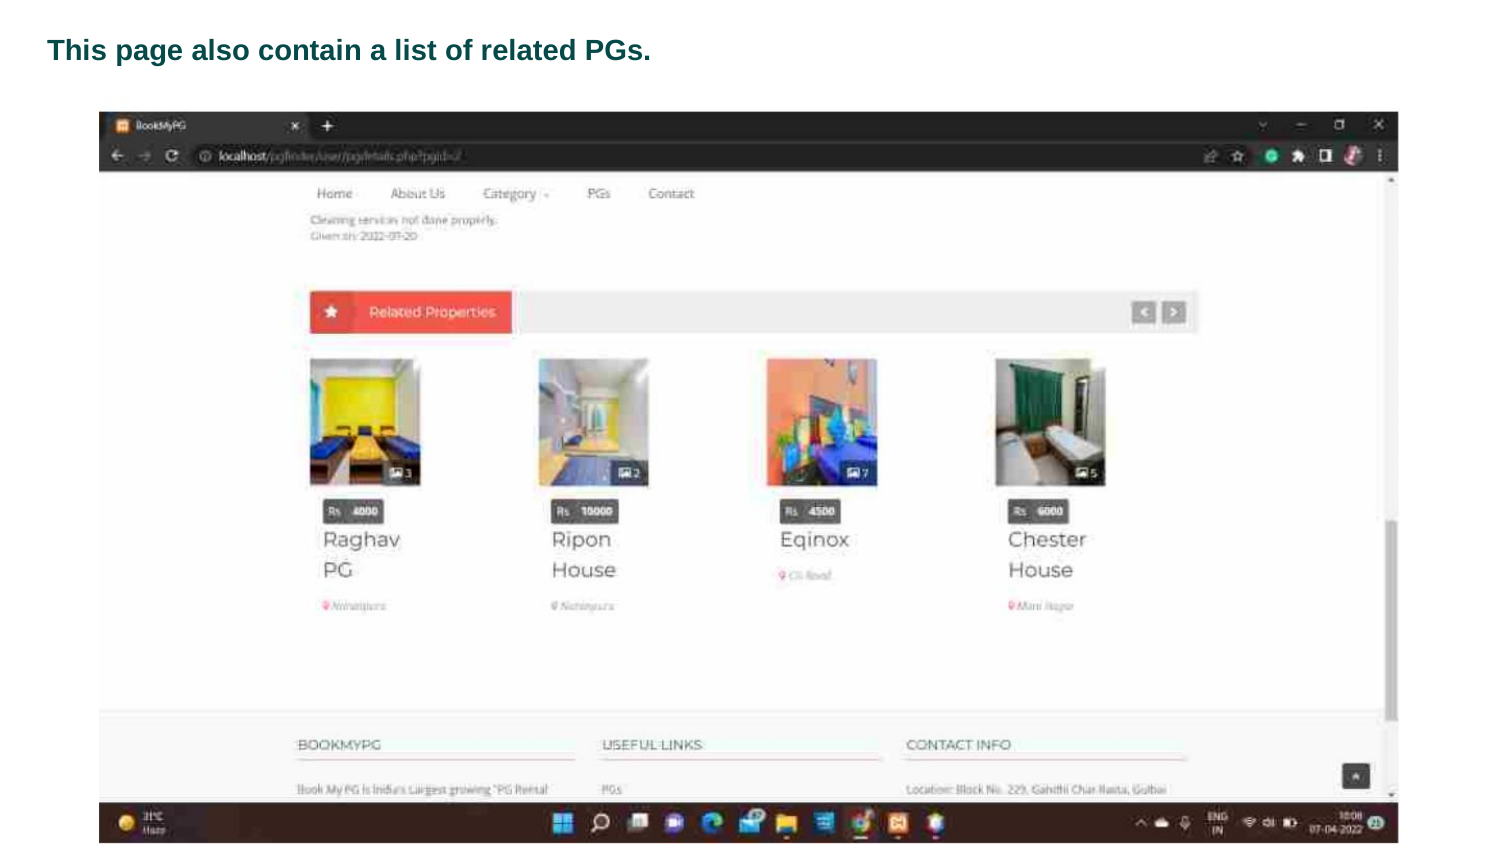

This page also contain a list of related PGs.